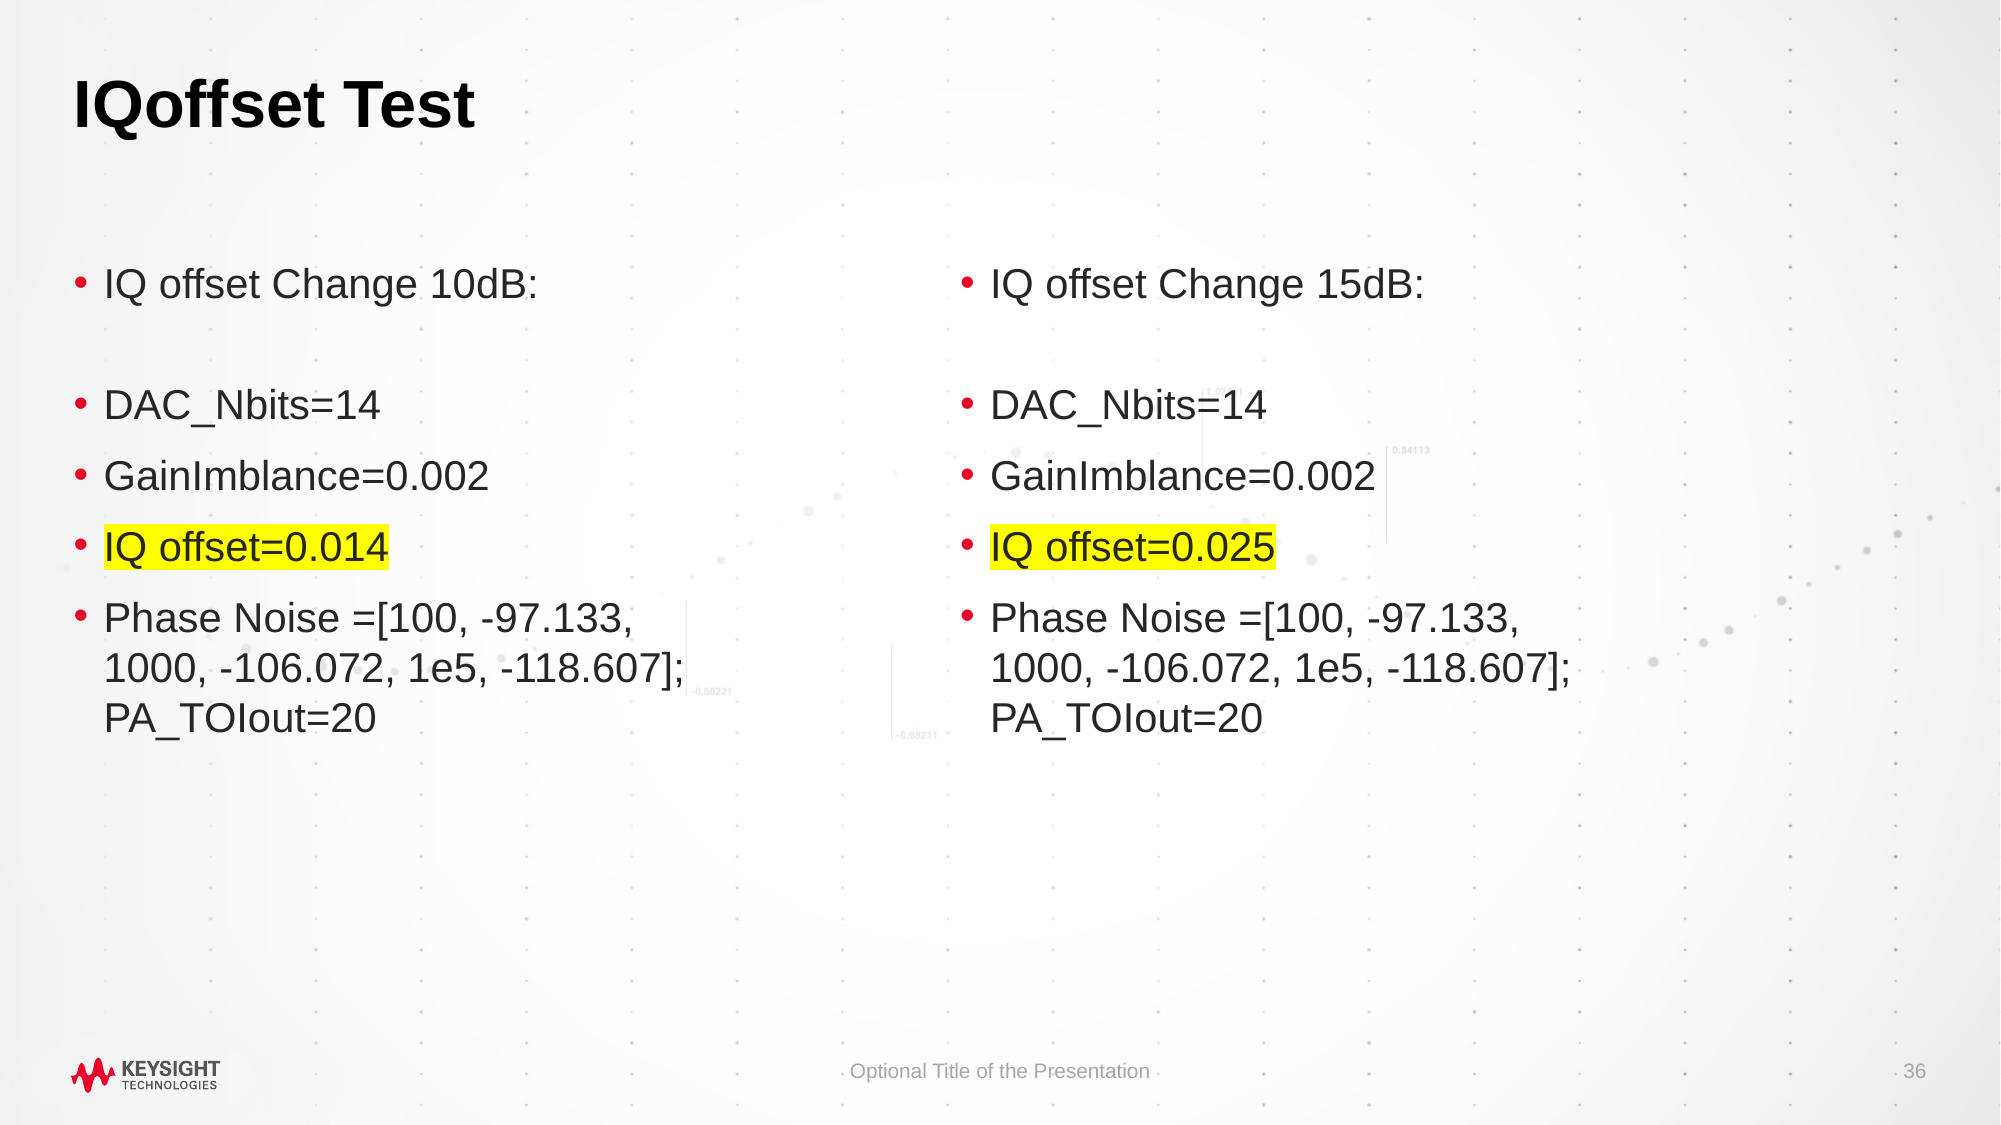

# IQoffset Test

IQ offset Change 15dB:
DAC_Nbits=14
GainImblance=0.002
IQ offset=0.025
Phase Noise =[100, -97.133, 1000, -106.072, 1e5, -118.607]; PA_TOIout=20
IQ offset Change 10dB:
DAC_Nbits=14
GainImblance=0.002
IQ offset=0.014
Phase Noise =[100, -97.133, 1000, -106.072, 1e5, -118.607]; PA_TOIout=20
Optional Title of the Presentation